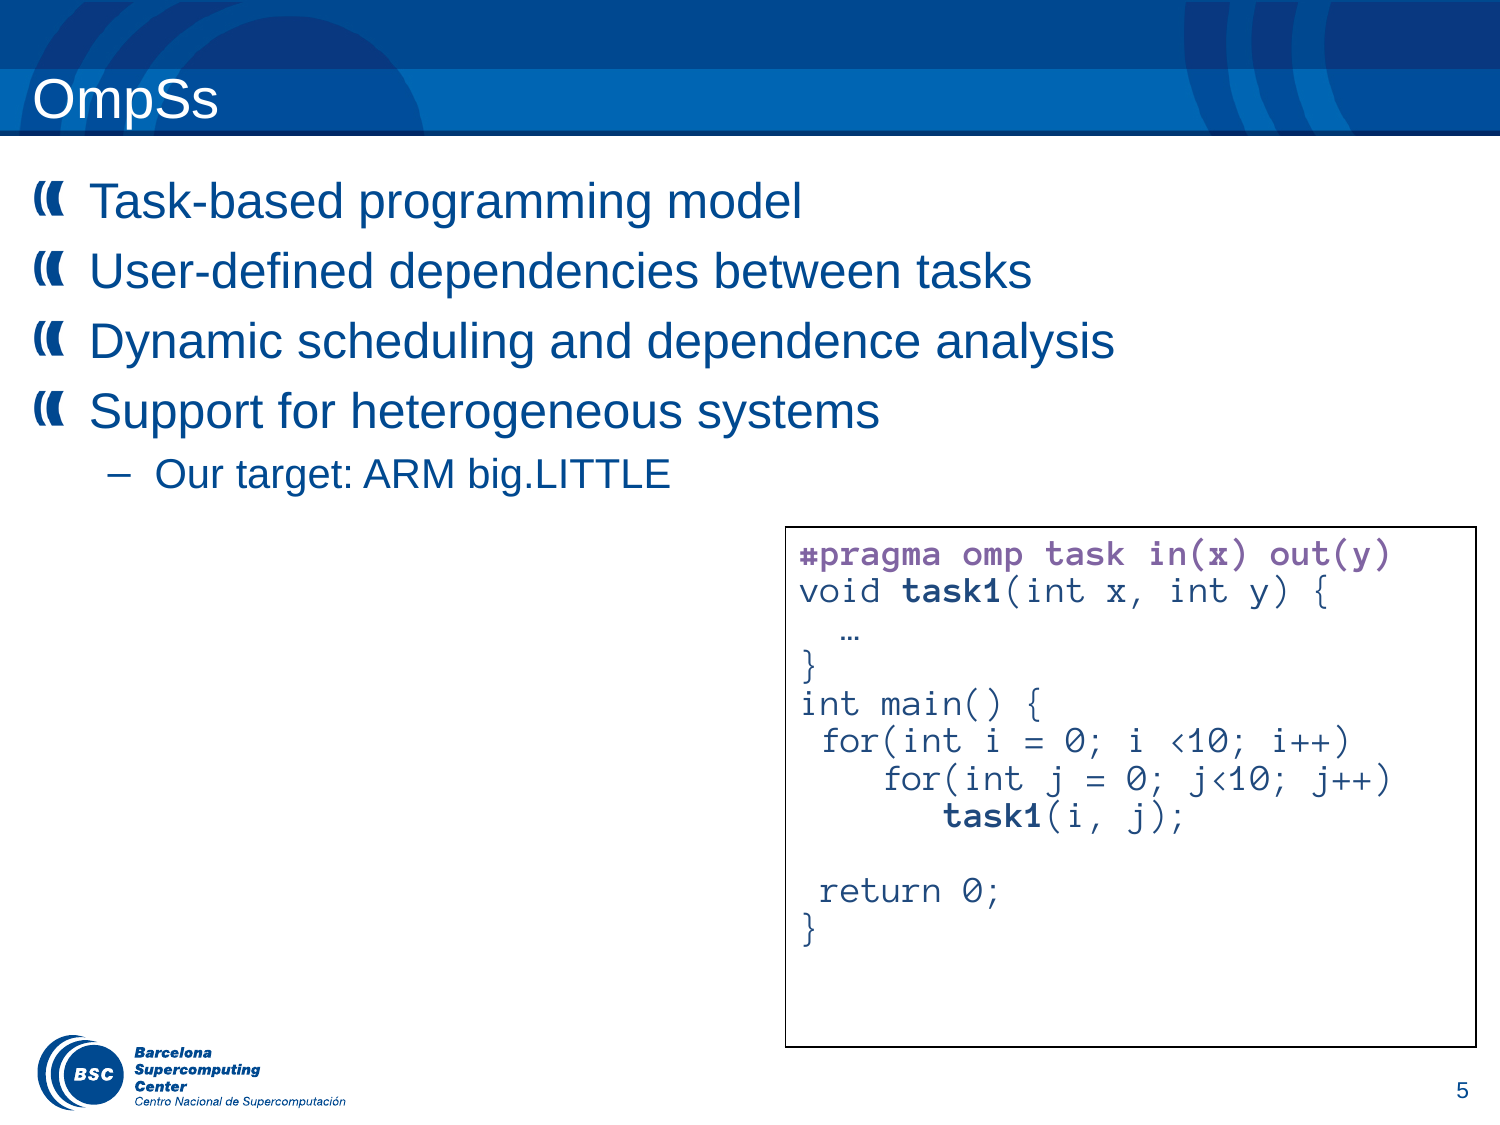

# OmpSs
Task-based programming model
User-defined dependencies between tasks
Dynamic scheduling and dependence analysis
Support for heterogeneous systems
Our target: ARM big.LITTLE

| #pragma omp task in(x) out(y) void task1(int x, int y) { … } int main() { for(int i = 0; i <10; i++) for(int j = 0; j<10; j++) task1(i, j); return 0; } |
| --- |
5